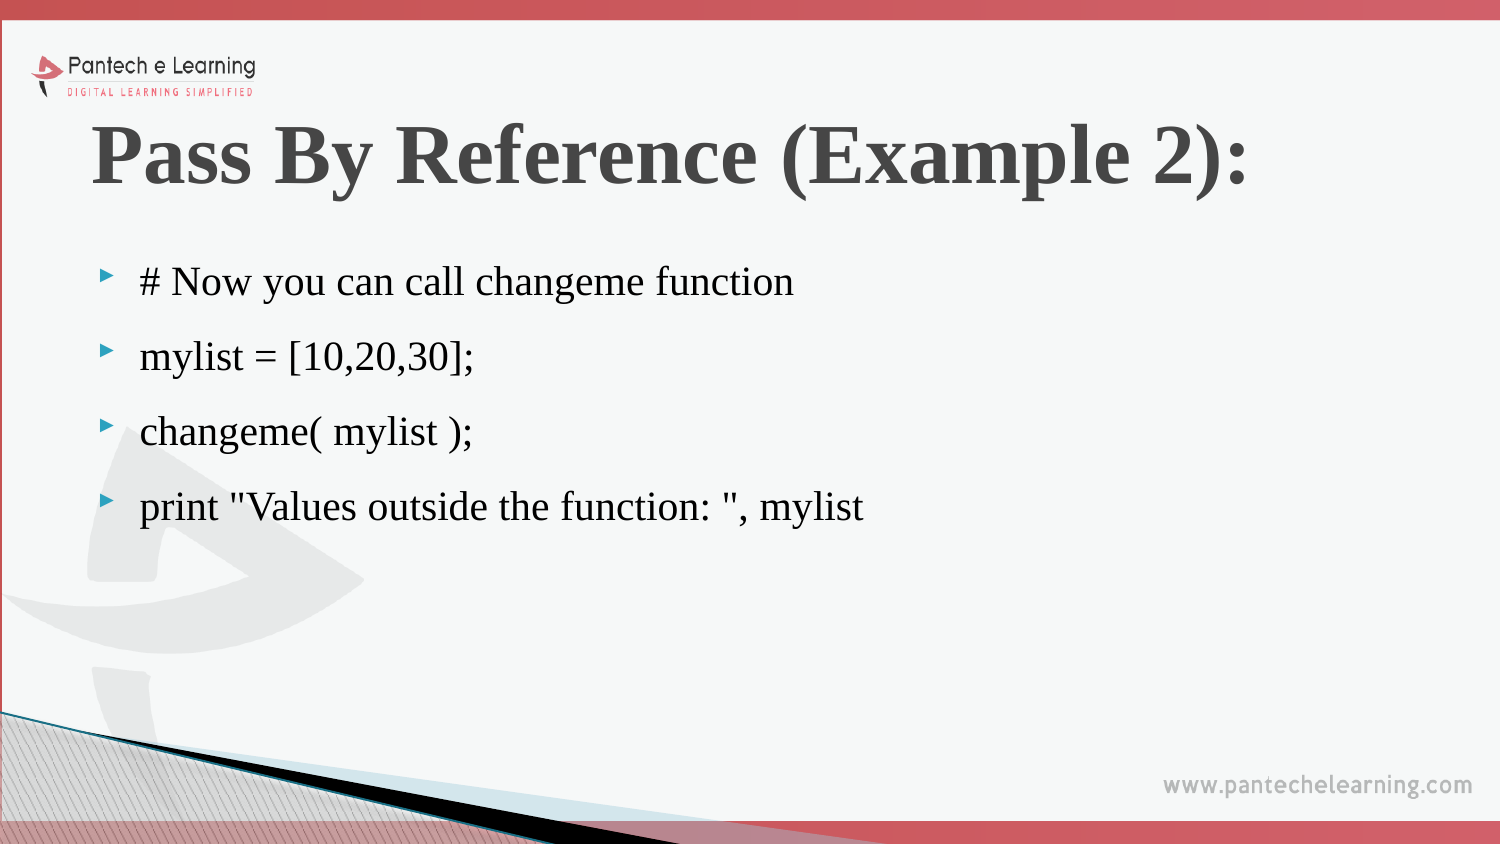

# Pass By Reference (Example 2):
# Now you can call changeme function
mylist = [10,20,30];
changeme( mylist );
print "Values outside the function: ", mylist